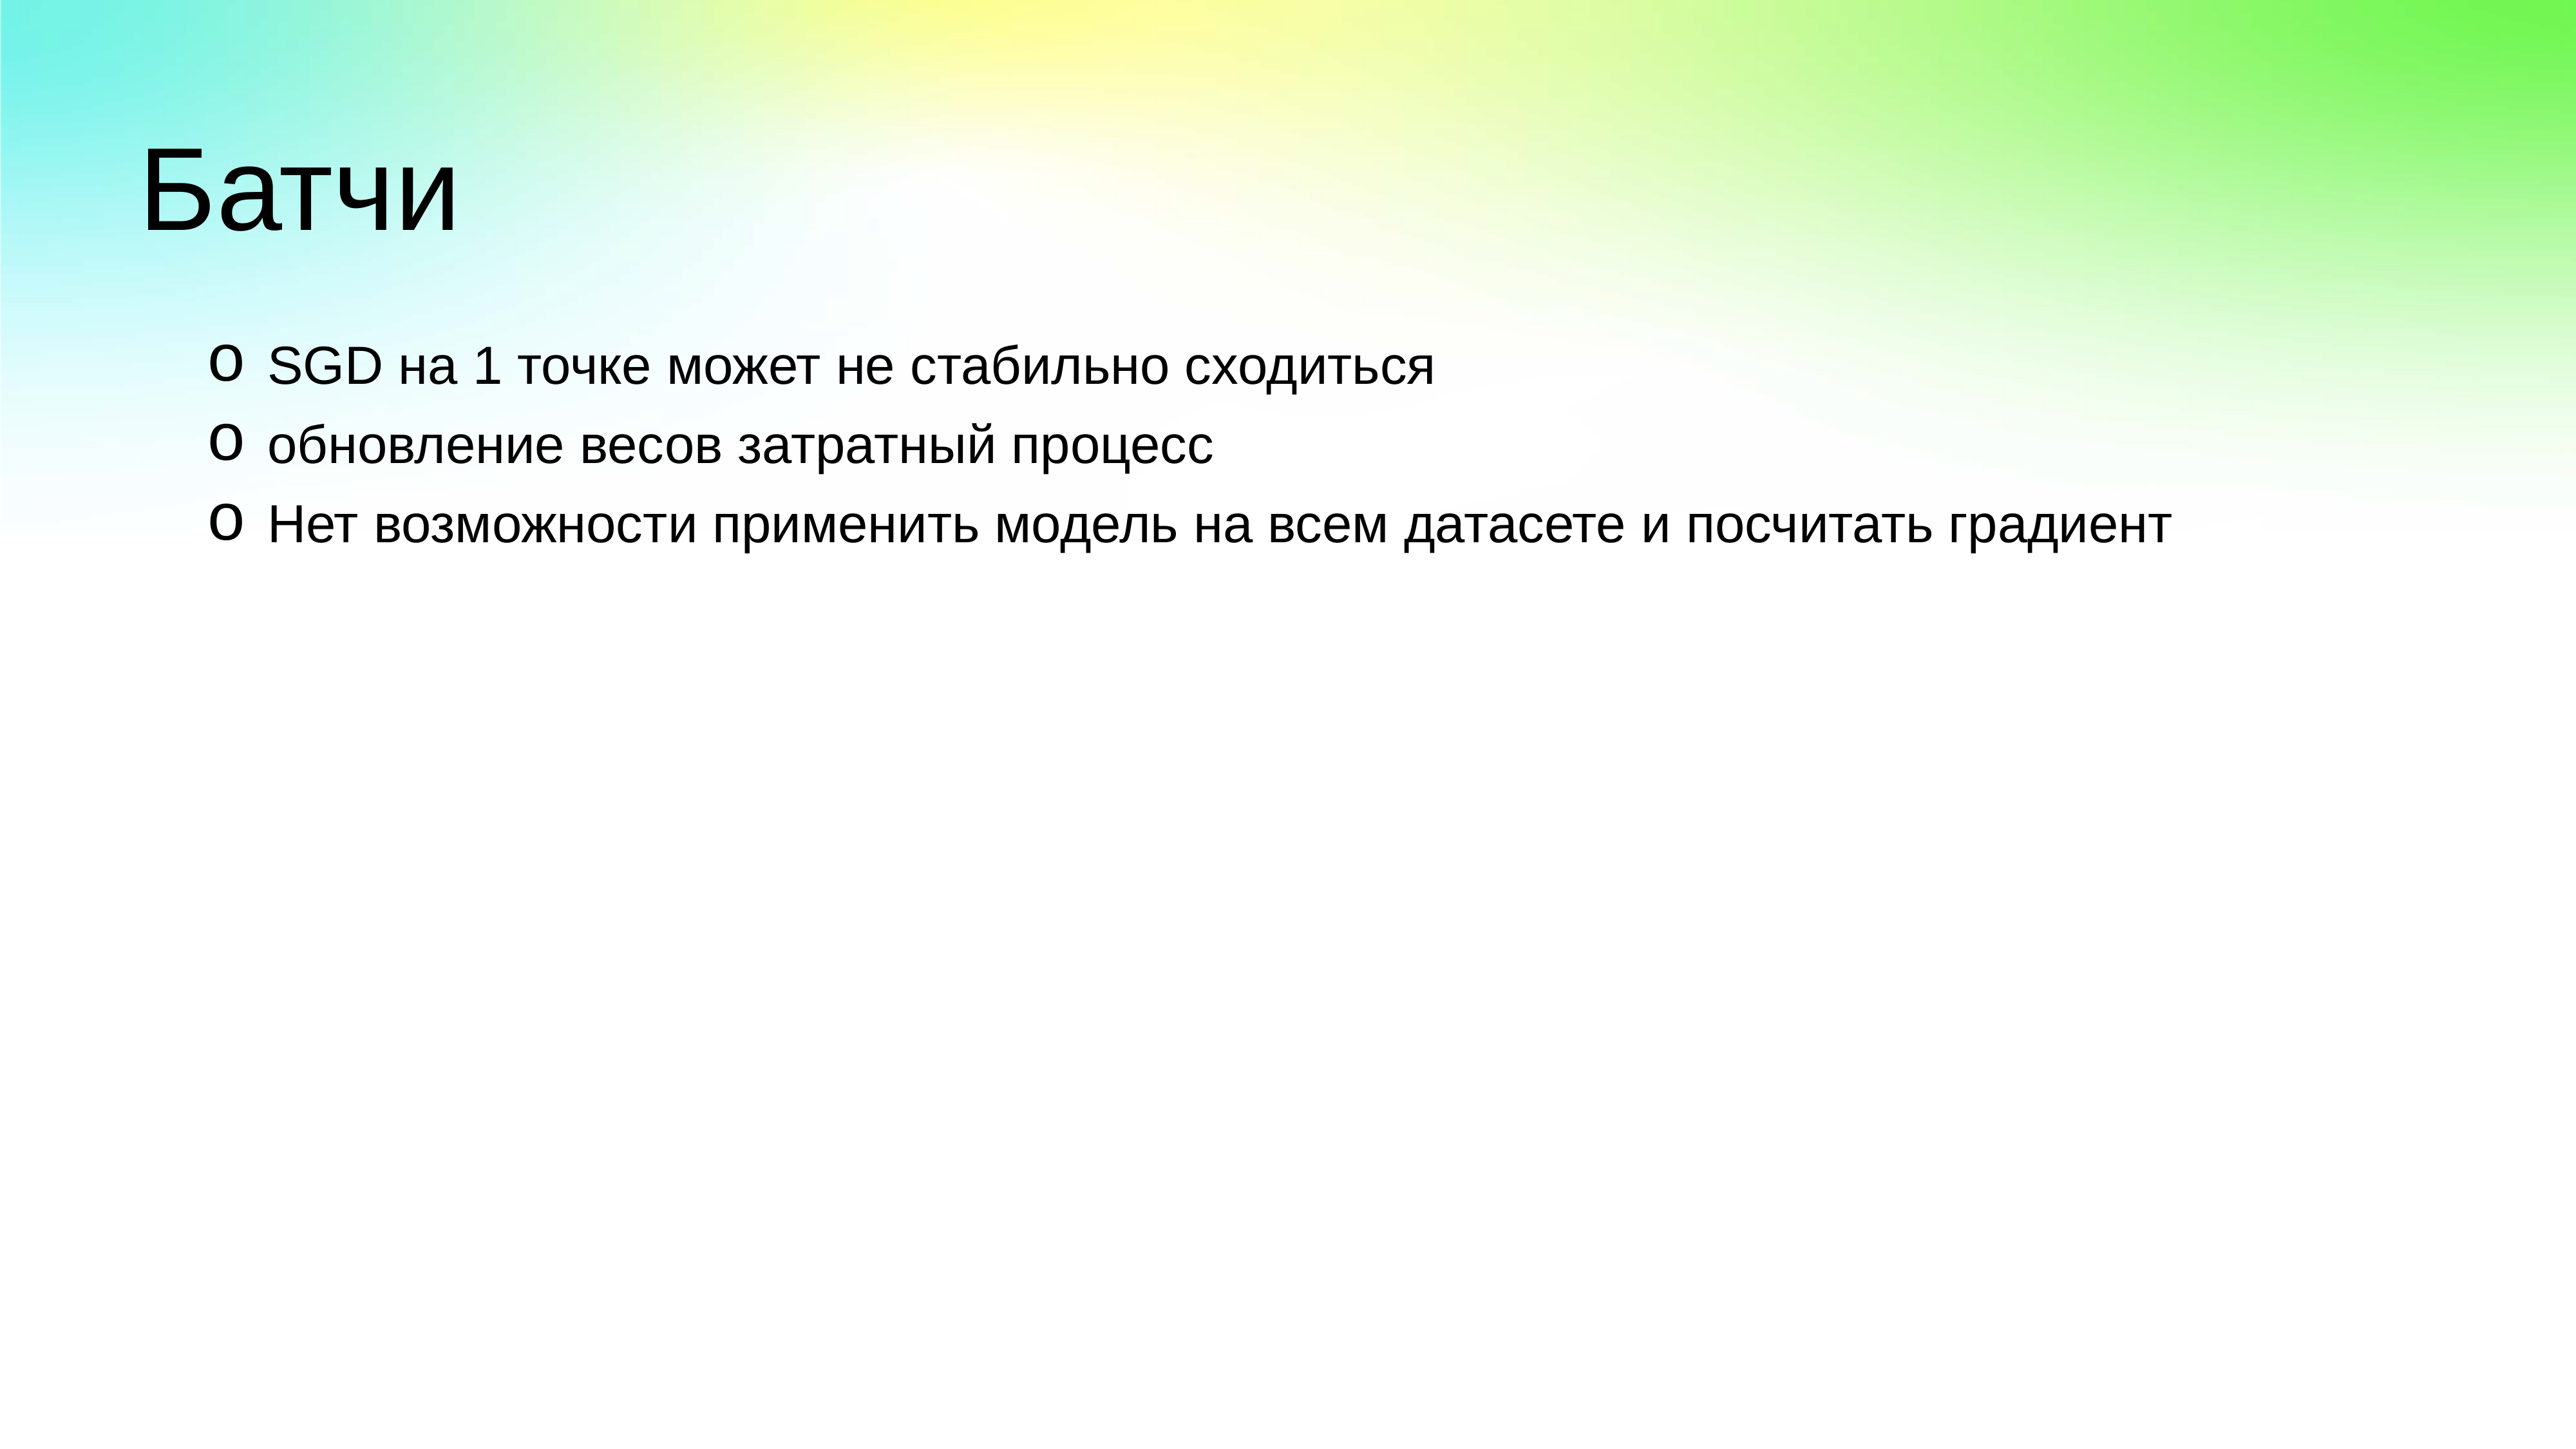

# Батчи
SGD на 1 точке может не стабильно сходиться
обновление весов затратный процесс
Нет возможности применить модель на всем датасете и посчитать градиент